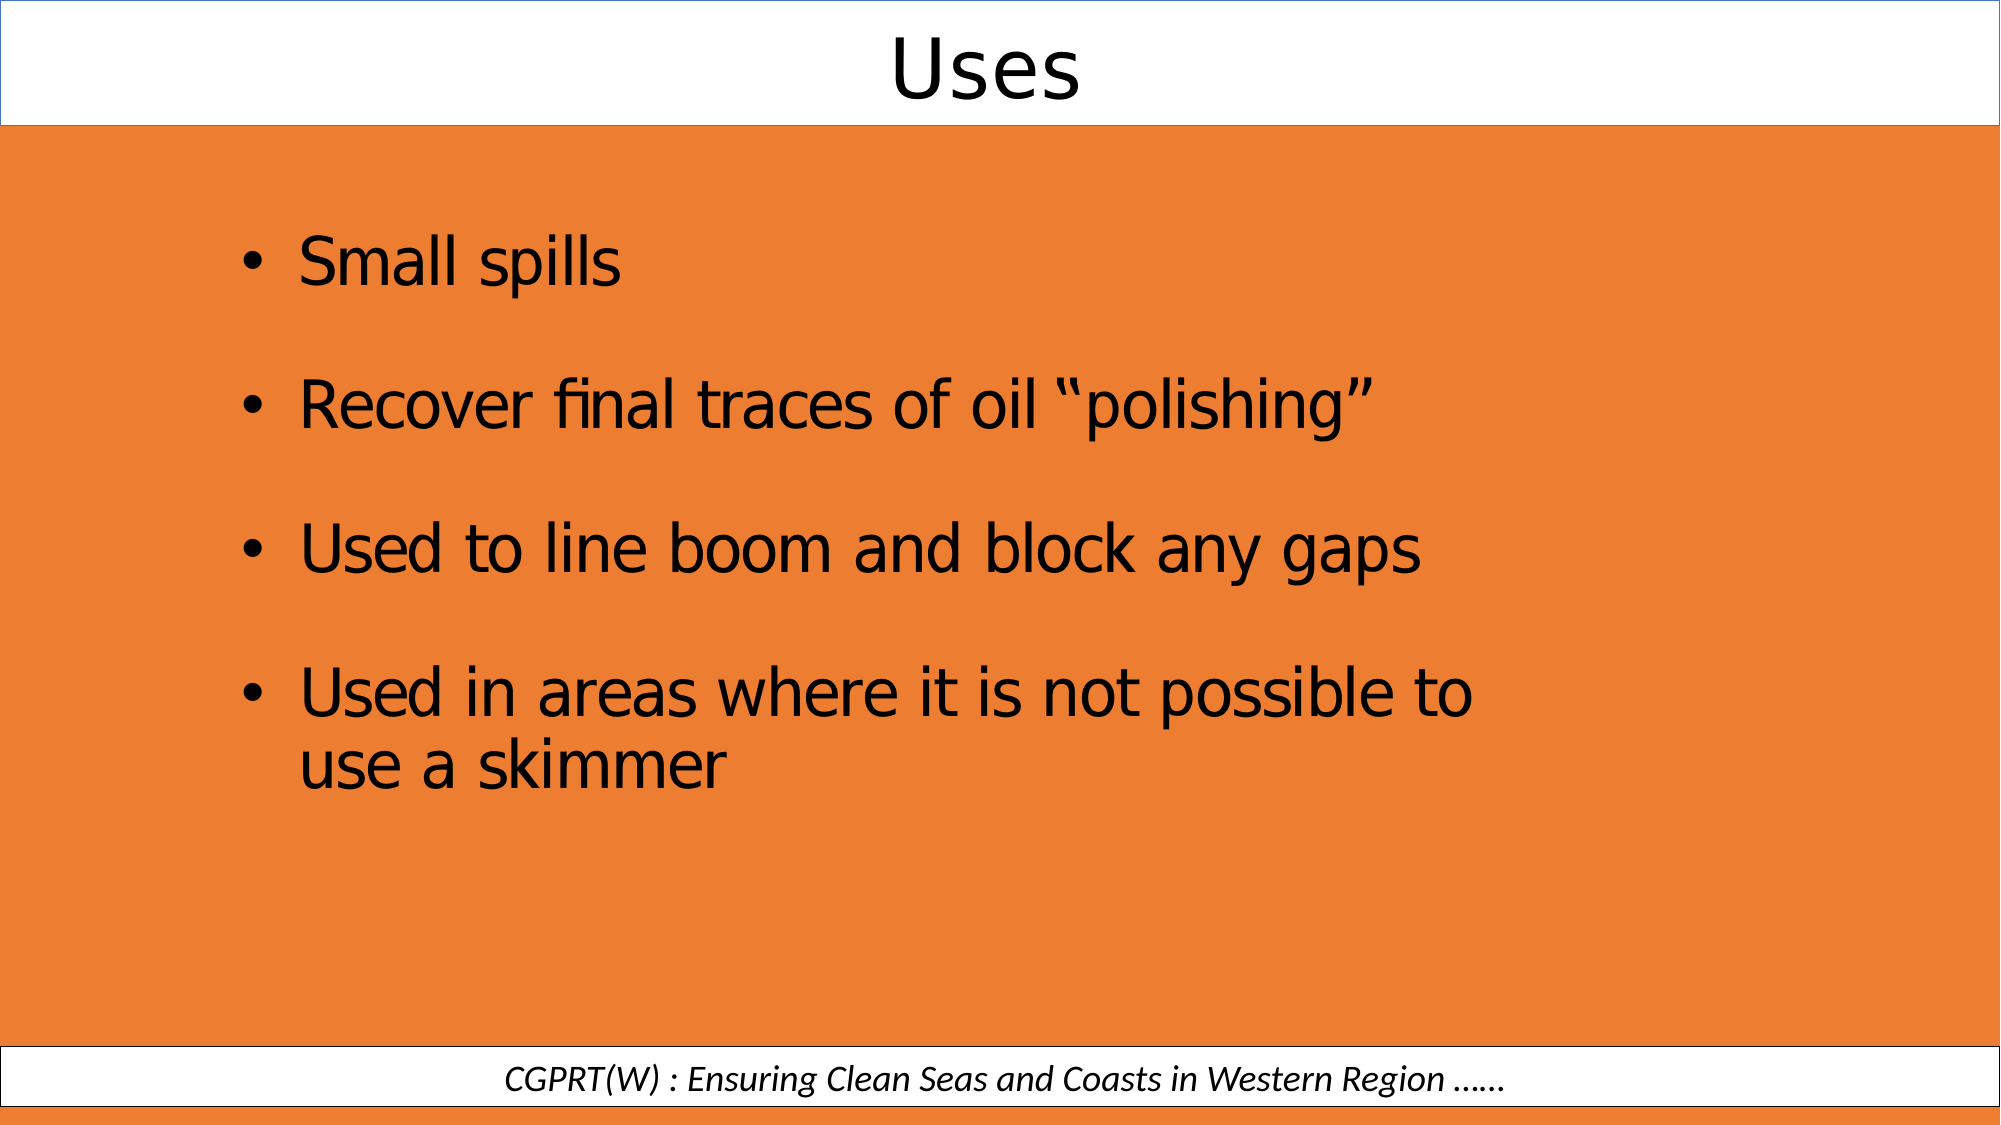

Uses
Small spills

Recover final traces of oil “polishing”

Used to line boom and block any gaps

Used in areas where it is not possible to use a skimmer

 CGPRT(W) : Ensuring Clean Seas and Coasts in Western Region ……